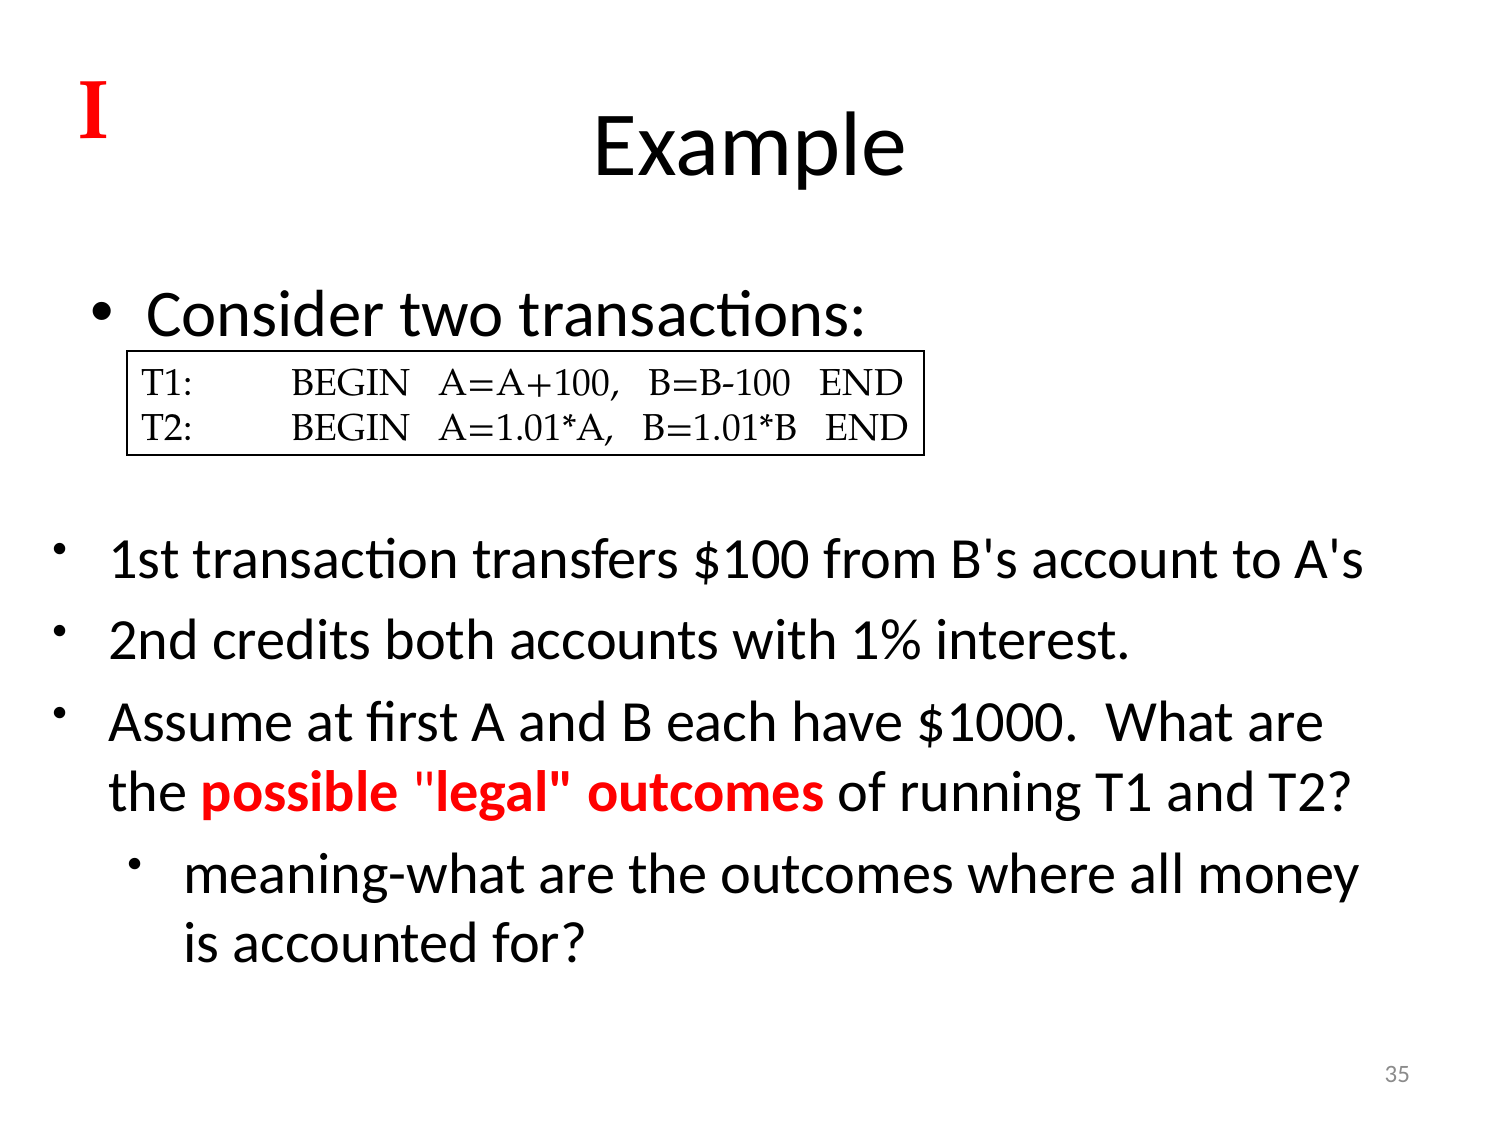

# Example
I
Consider two transactions:
T1:	BEGIN   A=A+100,   B=B-100   END
T2:	BEGIN   A=1.01*A,   B=1.01*B   END
1st transaction transfers $100 from B's account to A's
2nd credits both accounts with 1% interest.
Assume at first A and B each have $1000.  What are the possible "legal" outcomes of running T1 and T2?
meaning-what are the outcomes where all money is accounted for?
35